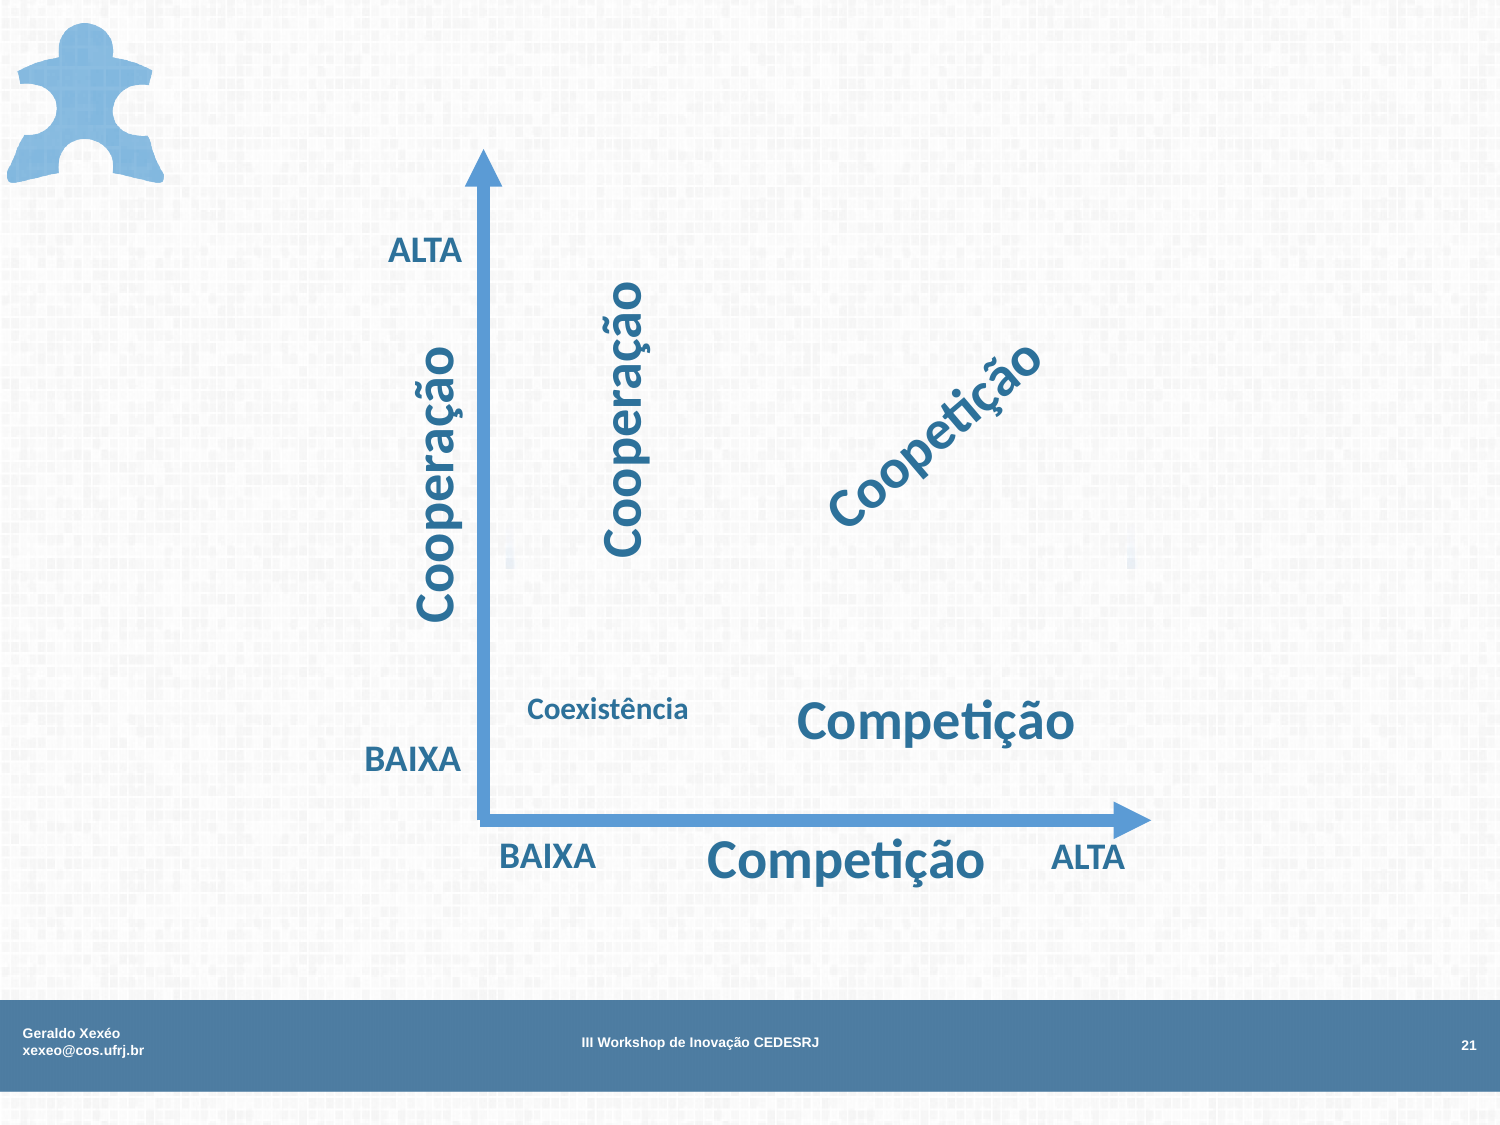

ALTA
Cooperação
BAIXA
Competição
BAIXA
ALTA
Cooperação
Coopetição
Competição
Coexistência
Geraldo Xexéo  xexeo@cos.ufrj.br
III Workshop de Inovação CEDESRJ
21